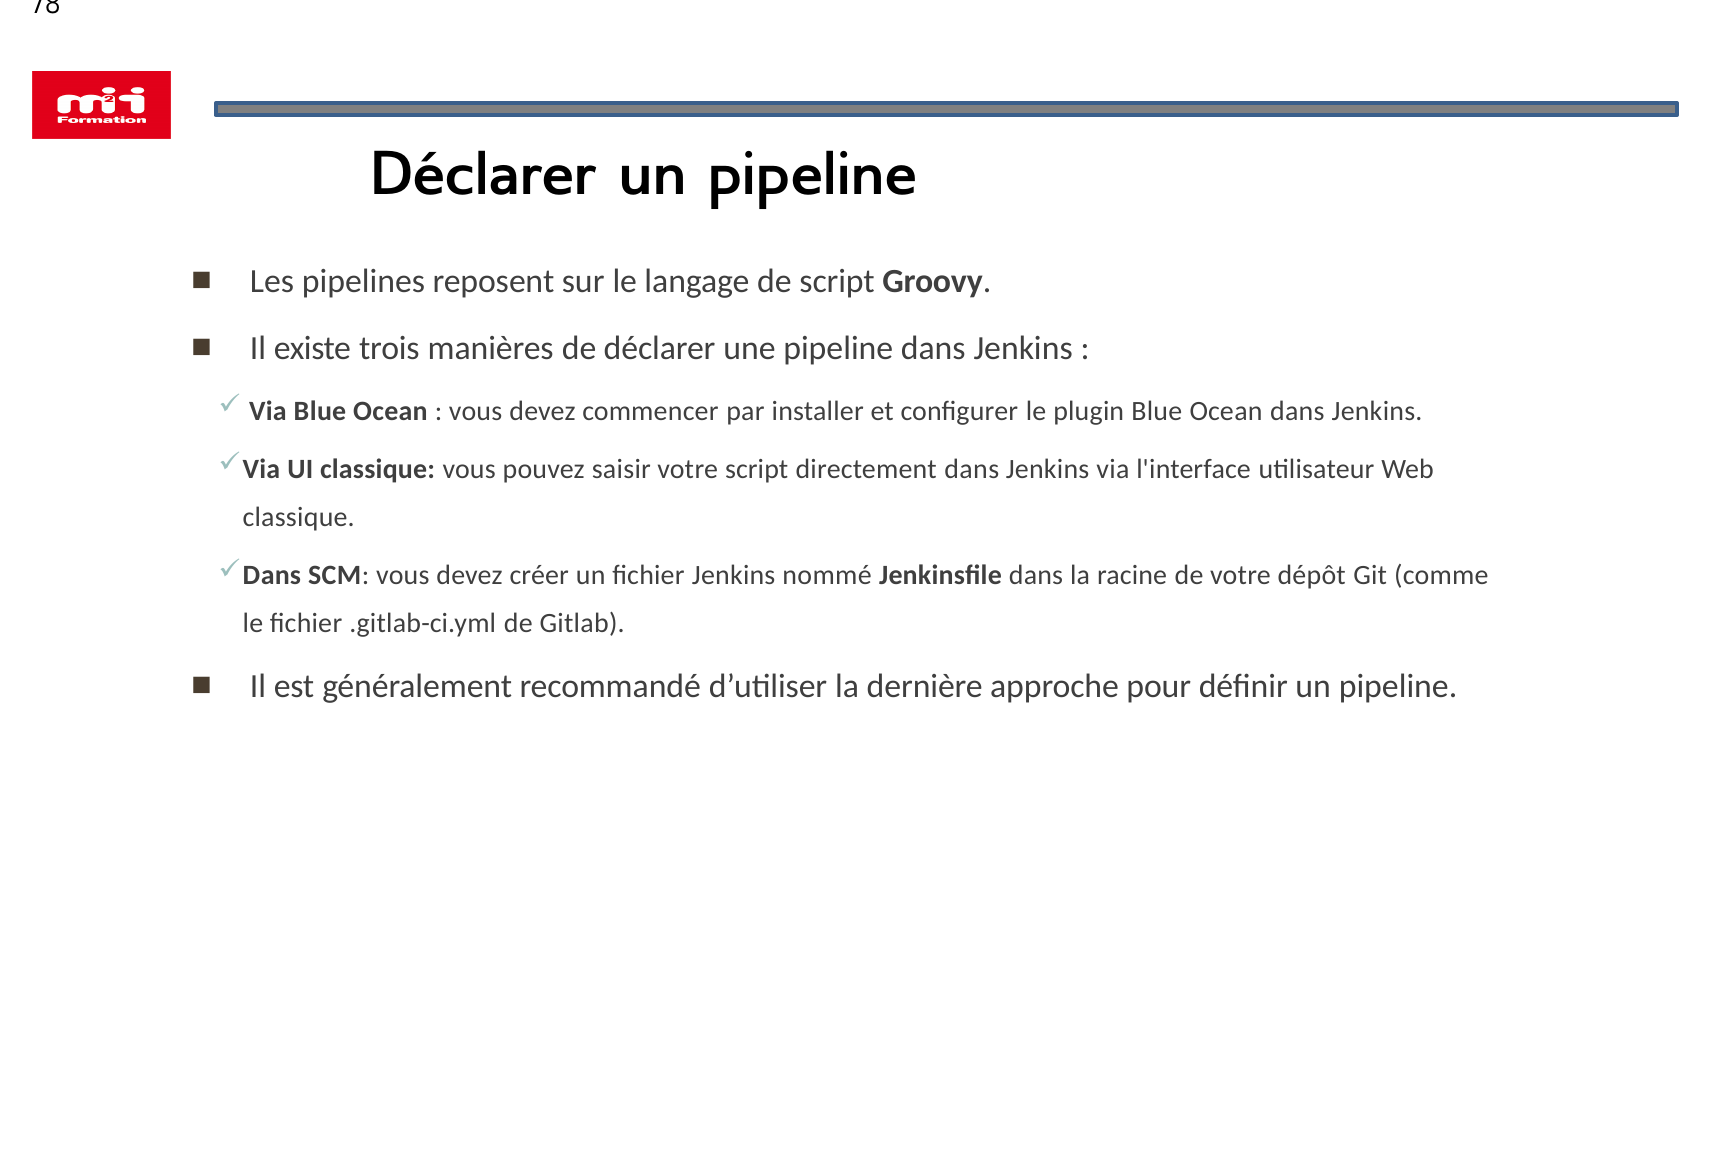

78
# Déclarer un pipeline
Les pipelines reposent sur le langage de script Groovy.
Il existe trois manières de déclarer une pipeline dans Jenkins :
Via Blue Ocean : vous devez commencer par installer et configurer le plugin Blue Ocean dans Jenkins.
Via UI classique: vous pouvez saisir votre script directement dans Jenkins via l'interface utilisateur Web  classique.
Dans SCM: vous devez créer un fichier Jenkins nommé Jenkinsfile dans la racine de votre dépôt Git (comme  le fichier .gitlab-ci.yml de Gitlab).
Il est généralement recommandé d’utiliser la dernière approche pour définir un pipeline.